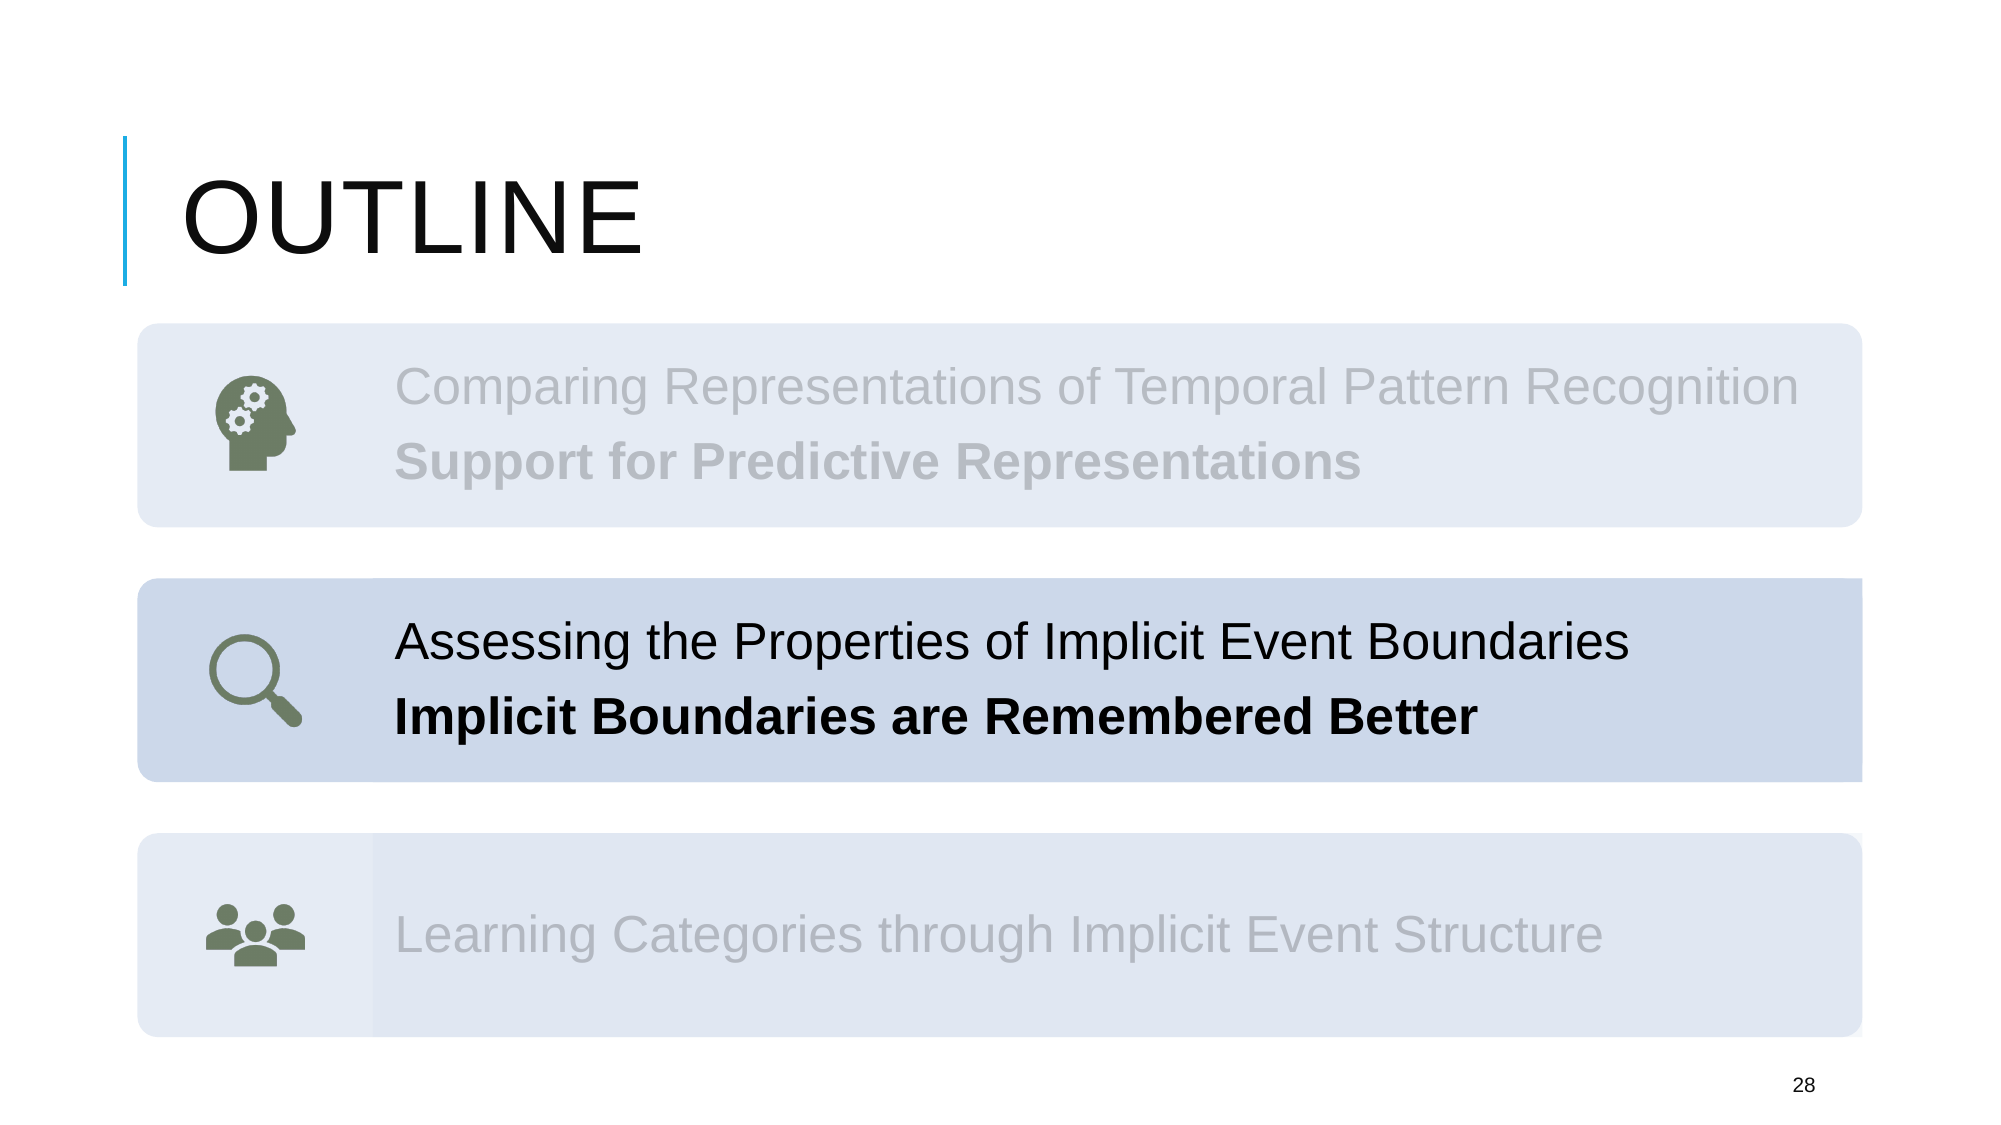

# Outline

Comparing Representations of Temporal Pattern Recognition
Support for Predictive Representations

Assessing the Properties of Implicit Event Boundaries
Implicit Boundaries are Remembered Better

Learning Categories through Implicit Event Structure

28